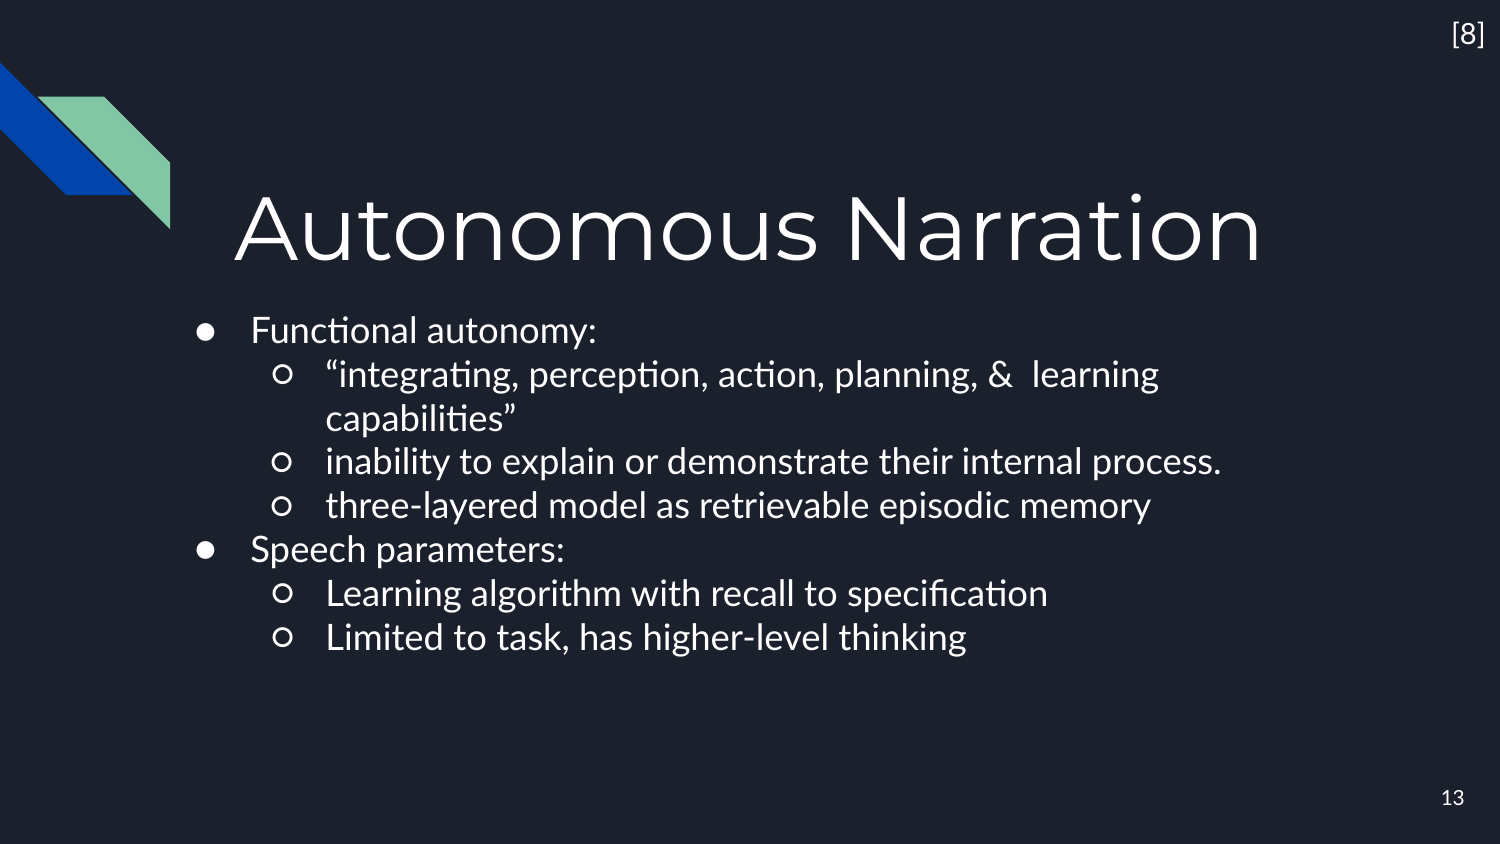

[8]
# Autonomous Narration
Functional autonomy:
“integrating, perception, action, planning, &  learning capabilities”
inability to explain or demonstrate their internal process.
three-layered model as retrievable episodic memory
Speech parameters:
Learning algorithm with recall to specification
Limited to task, has higher-level thinking
13